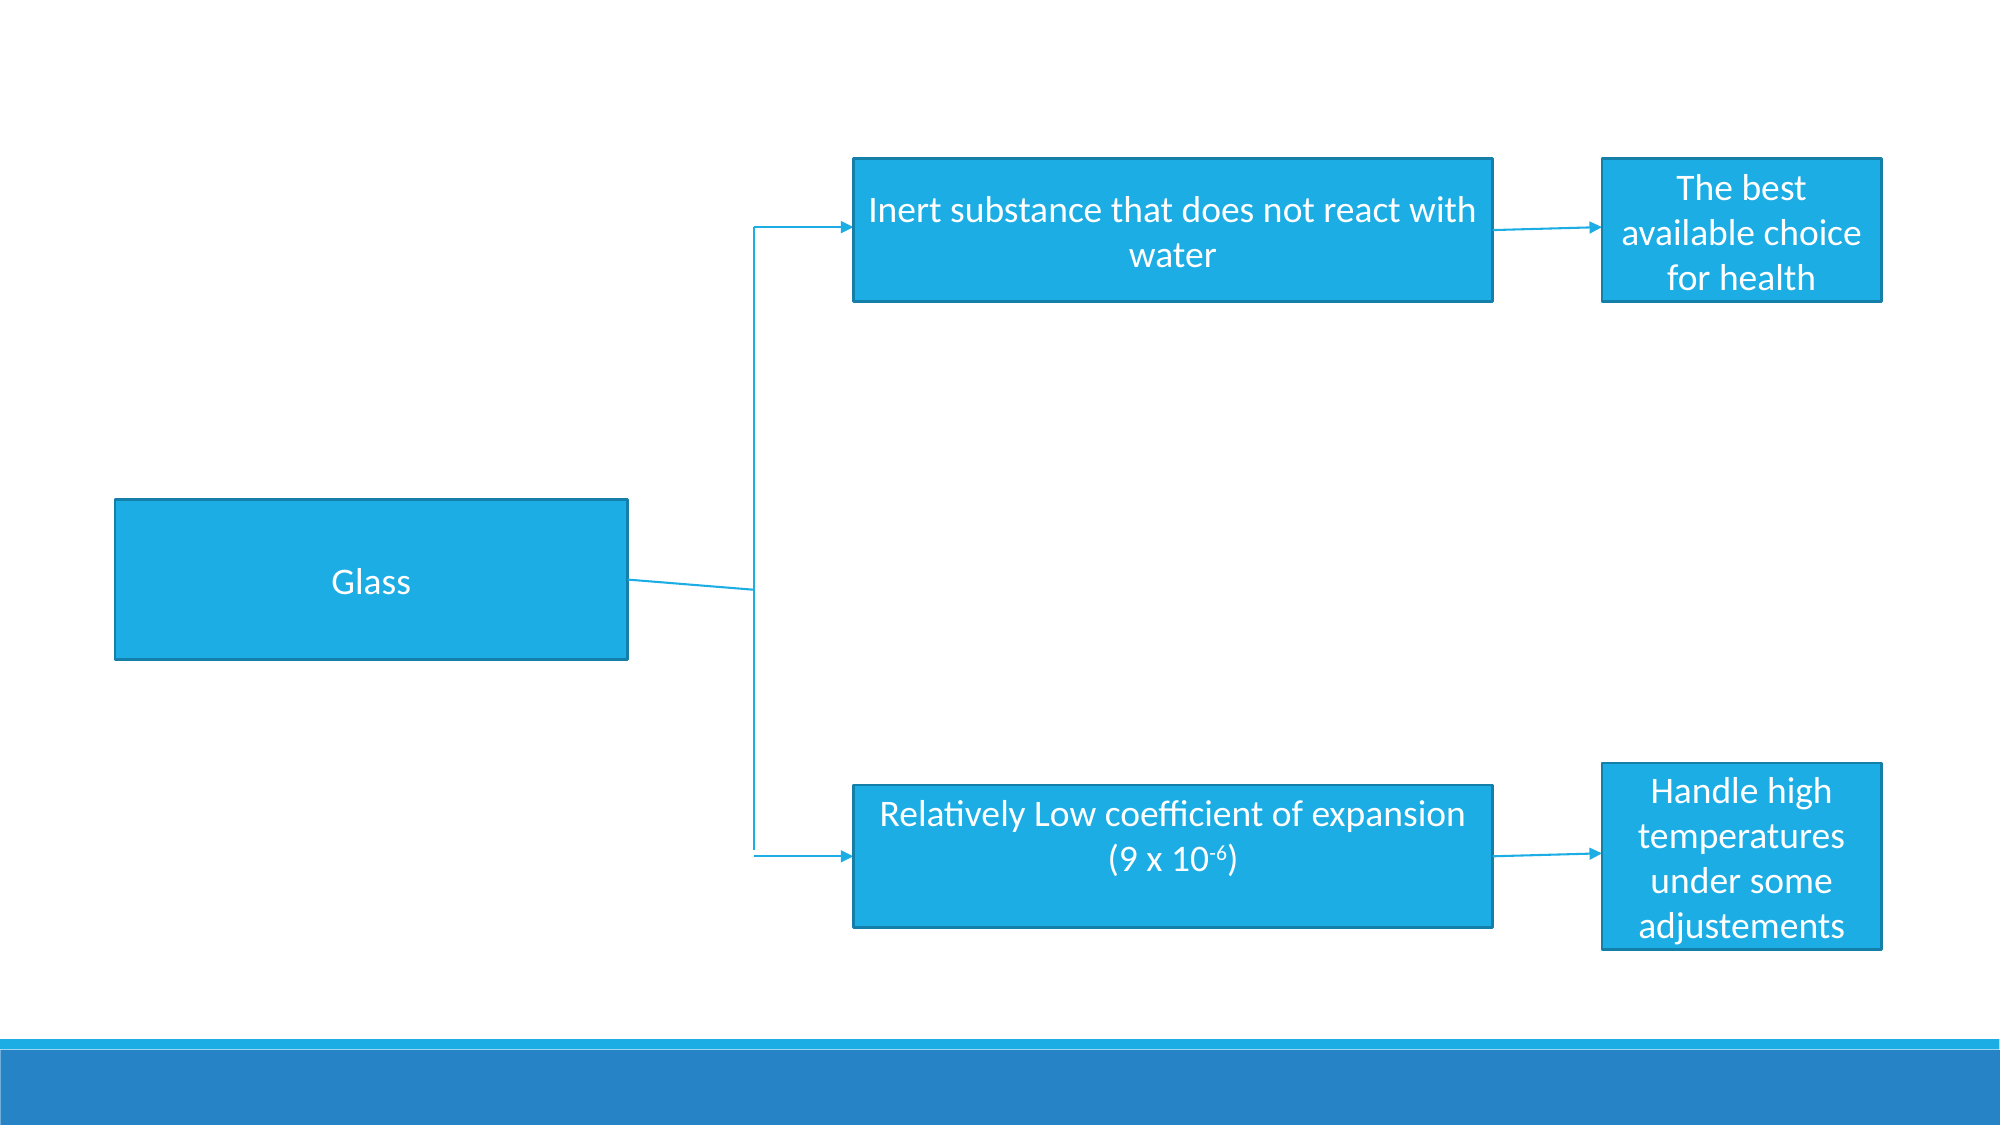

Inert substance that does not react with water
The best available choice for health
Glass
Handle high temperatures under some adjustements
Relatively Low coefficient of expansion (9 x 10-6)